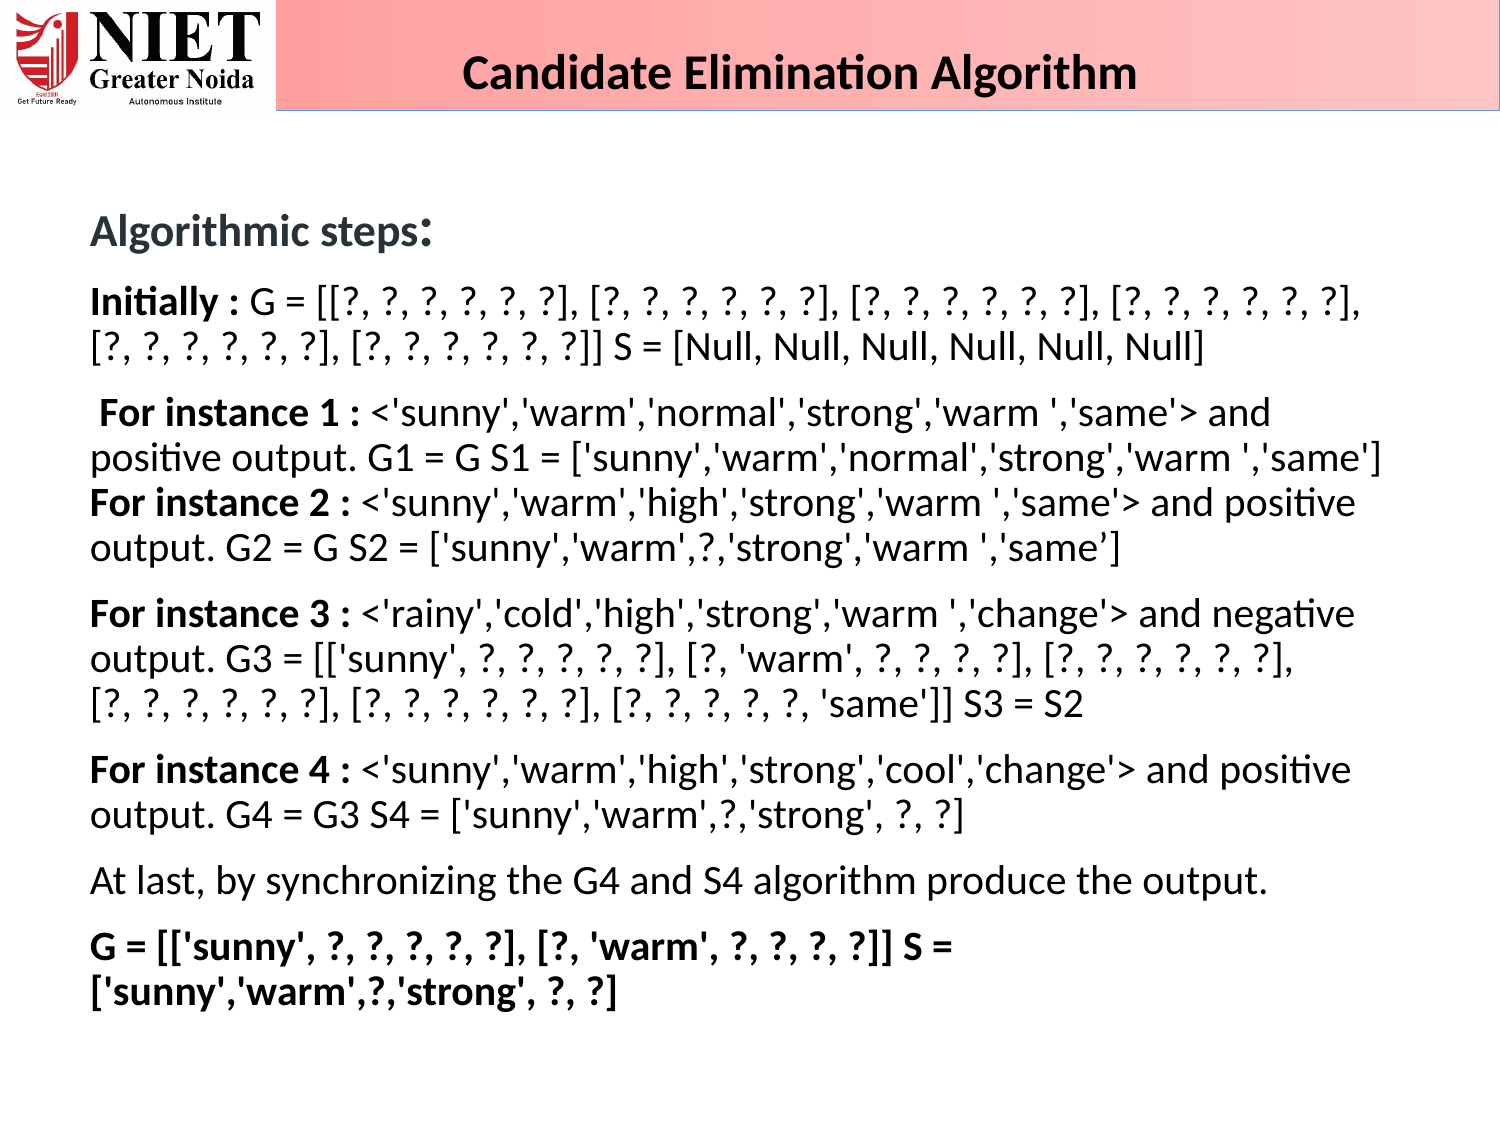

Candidate Elimination Algorithm
Algorithmic steps:
Initially : G = [[?, ?, ?, ?, ?, ?], [?, ?, ?, ?, ?, ?], [?, ?, ?, ?, ?, ?], [?, ?, ?, ?, ?, ?], [?, ?, ?, ?, ?, ?], [?, ?, ?, ?, ?, ?]] S = [Null, Null, Null, Null, Null, Null]
 For instance 1 : <'sunny','warm','normal','strong','warm ','same'> and positive output. G1 = G S1 = ['sunny','warm','normal','strong','warm ','same'] For instance 2 : <'sunny','warm','high','strong','warm ','same'> and positive output. G2 = G S2 = ['sunny','warm',?,'strong','warm ','same’]
For instance 3 : <'rainy','cold','high','strong','warm ','change'> and negative output. G3 = [['sunny', ?, ?, ?, ?, ?], [?, 'warm', ?, ?, ?, ?], [?, ?, ?, ?, ?, ?], [?, ?, ?, ?, ?, ?], [?, ?, ?, ?, ?, ?], [?, ?, ?, ?, ?, 'same']] S3 = S2
For instance 4 : <'sunny','warm','high','strong','cool','change'> and positive output. G4 = G3 S4 = ['sunny','warm',?,'strong', ?, ?]
At last, by synchronizing the G4 and S4 algorithm produce the output.
G = [['sunny', ?, ?, ?, ?, ?], [?, 'warm', ?, ?, ?, ?]] S = ['sunny','warm',?,'strong', ?, ?]